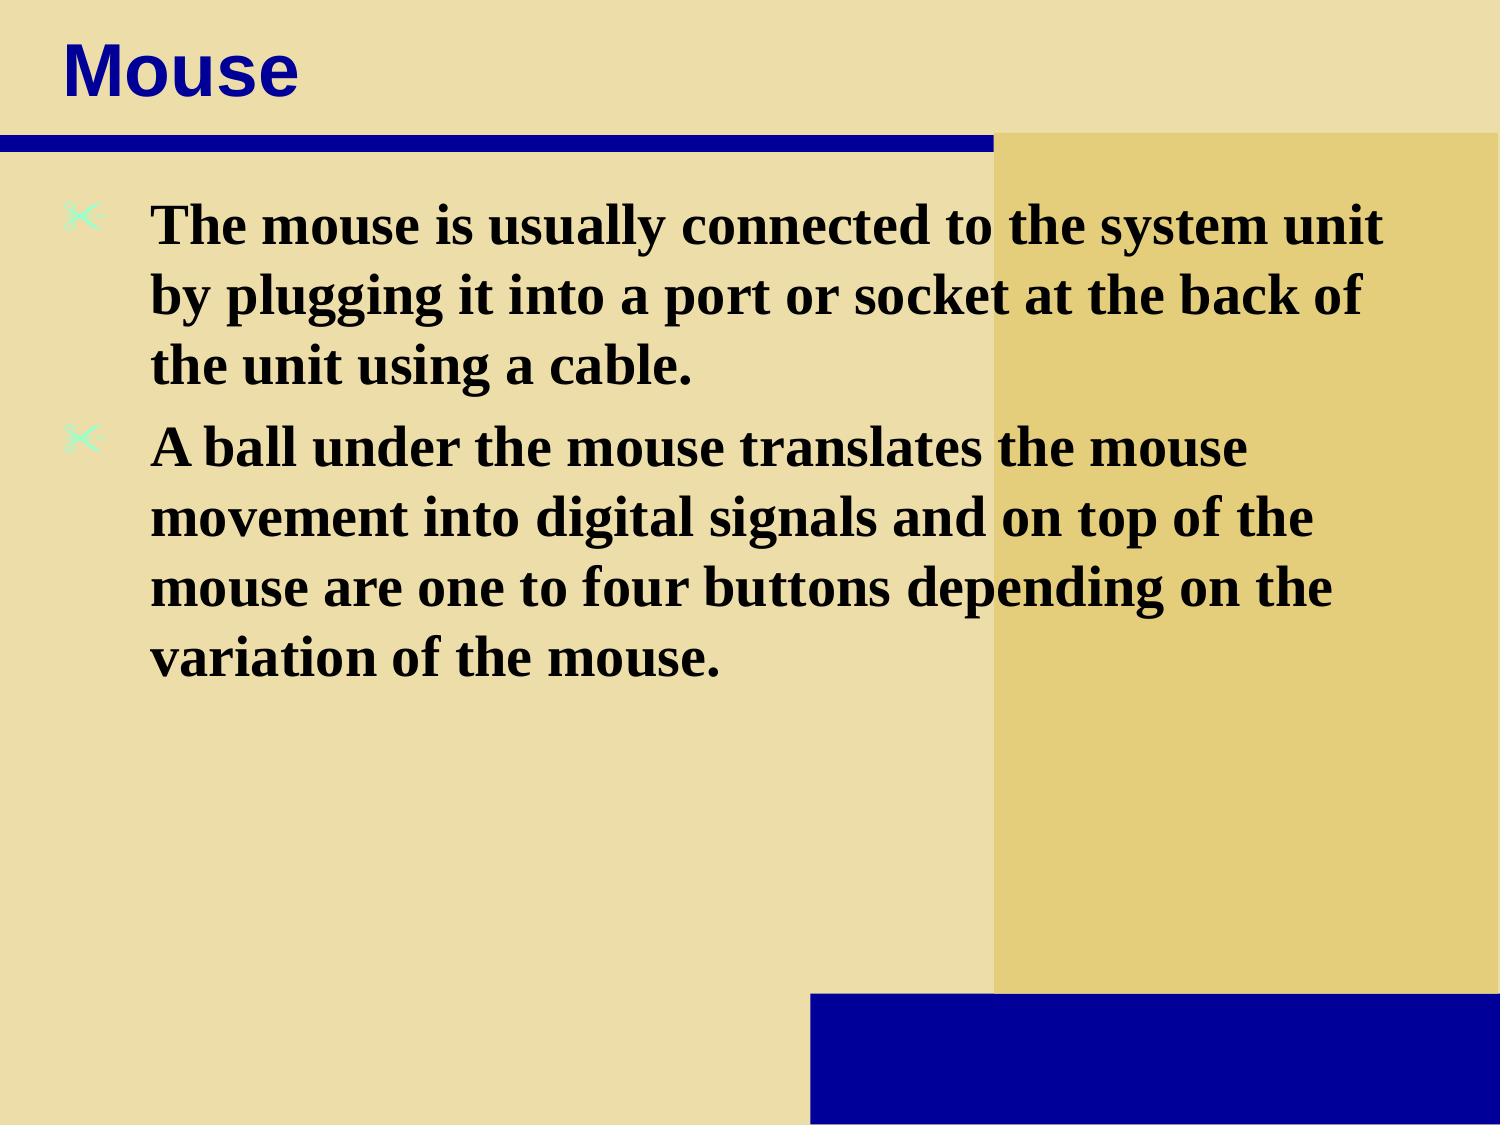

# Mouse
The mouse is usually connected to the system unit by plugging it into a port or socket at the back of the unit using a cable.
A ball under the mouse translates the mouse movement into digital signals and on top of the mouse are one to four buttons depending on the variation of the mouse.